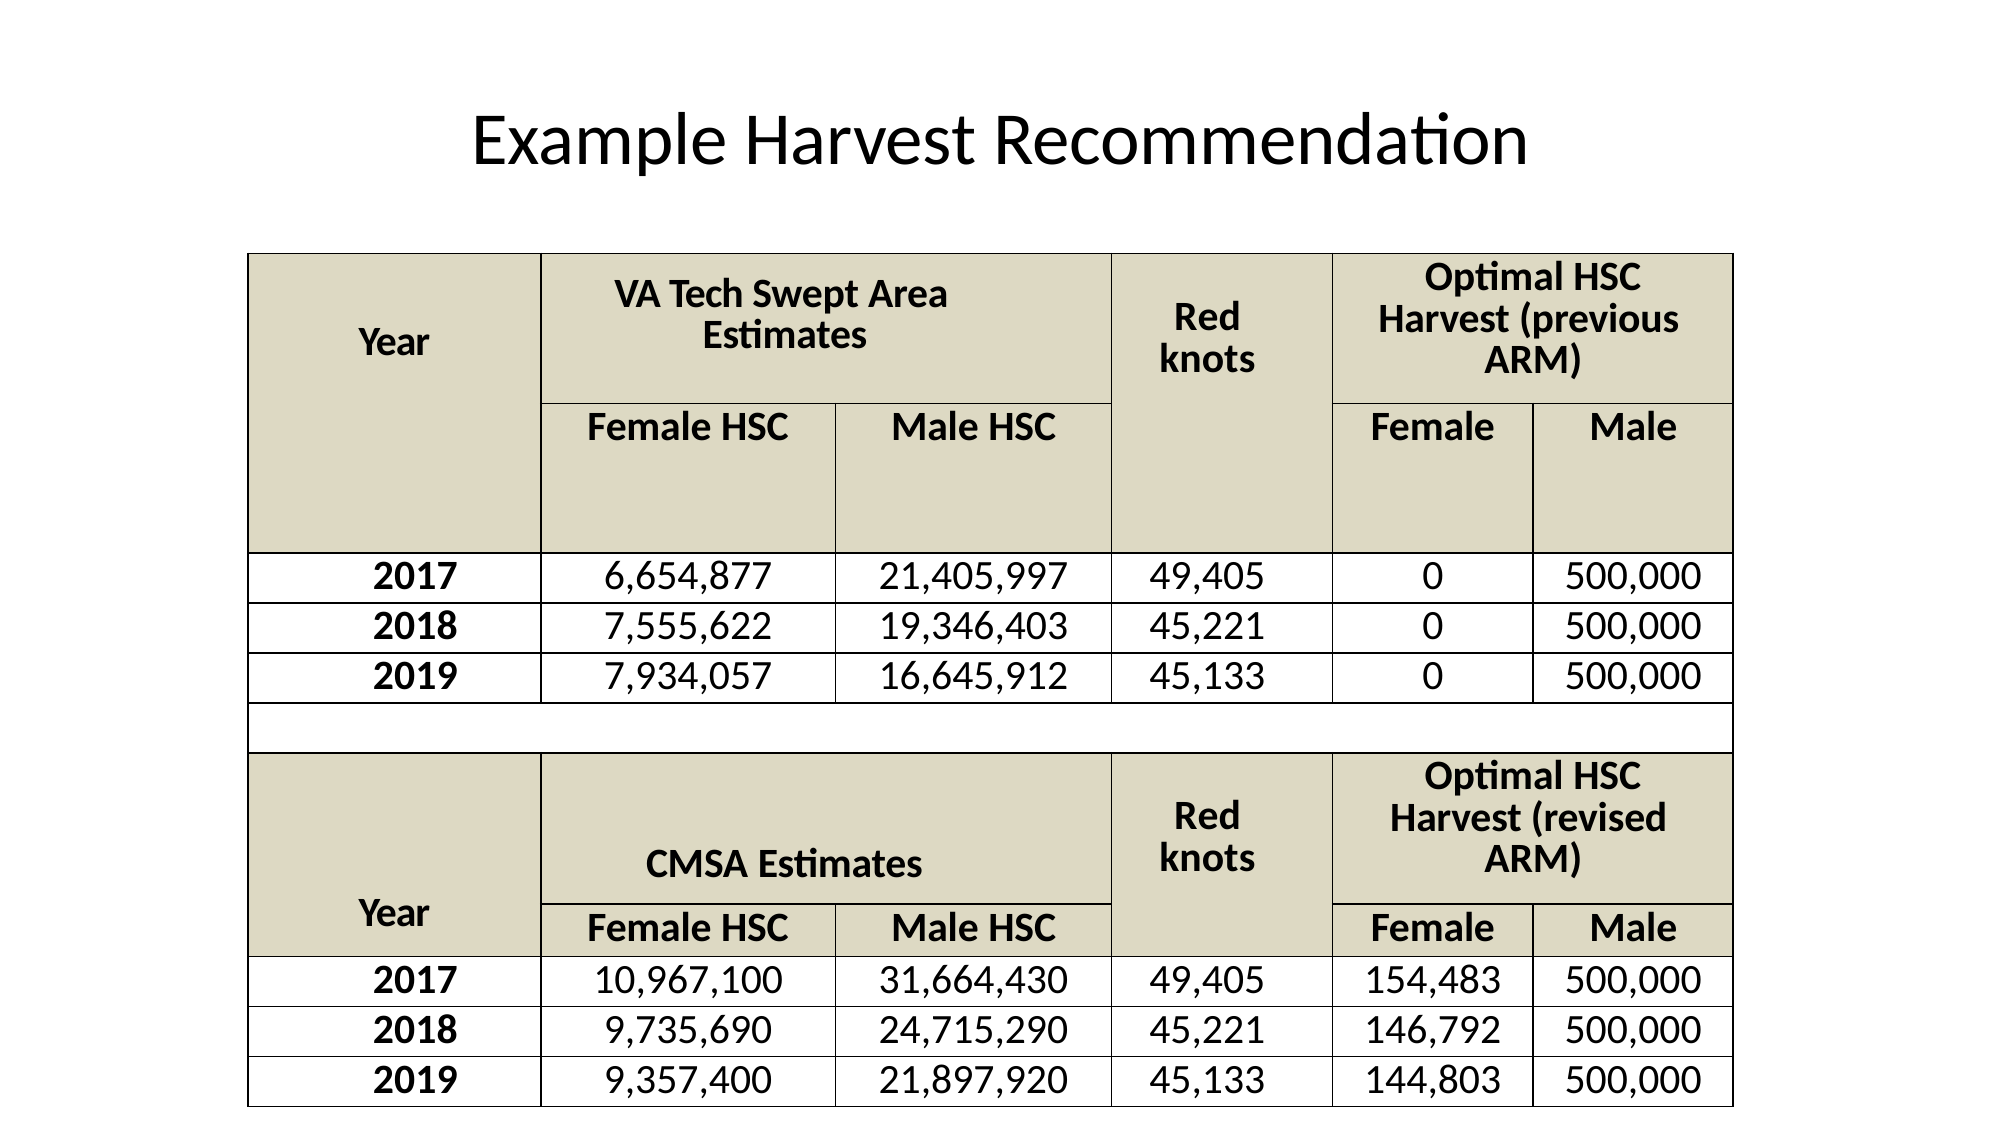

# Example Harvest Recommendation
| Year | VA Tech Swept Area Estimates |  | Red knots | Optimal HSC Harvest (previous ARM) |  |
| --- | --- | --- | --- | --- | --- |
|  | Female HSC | Male HSC |  | Female | Male |
| 2017 | 6,654,877 | 21,405,997 | 49,405 | 0 | 500,000 |
| 2018 | 7,555,622 | 19,346,403 | 45,221 | 0 | 500,000 |
| 2019 | 7,934,057 | 16,645,912 | 45,133 | 0 | 500,000 |
|  |  |  |  |  |  |
| Year | CMSA Estimates |  | Red knots | Optimal HSC Harvest (revised ARM) |  |
|  | Female HSC | Male HSC |  | Female | Male |
| 2017 | 10,967,100 | 31,664,430 | 49,405 | 154,483 | 500,000 |
| 2018 | 9,735,690 | 24,715,290 | 45,221 | 146,792 | 500,000 |
| 2019 | 9,357,400 | 21,897,920 | 45,133 | 144,803 | 500,000 |